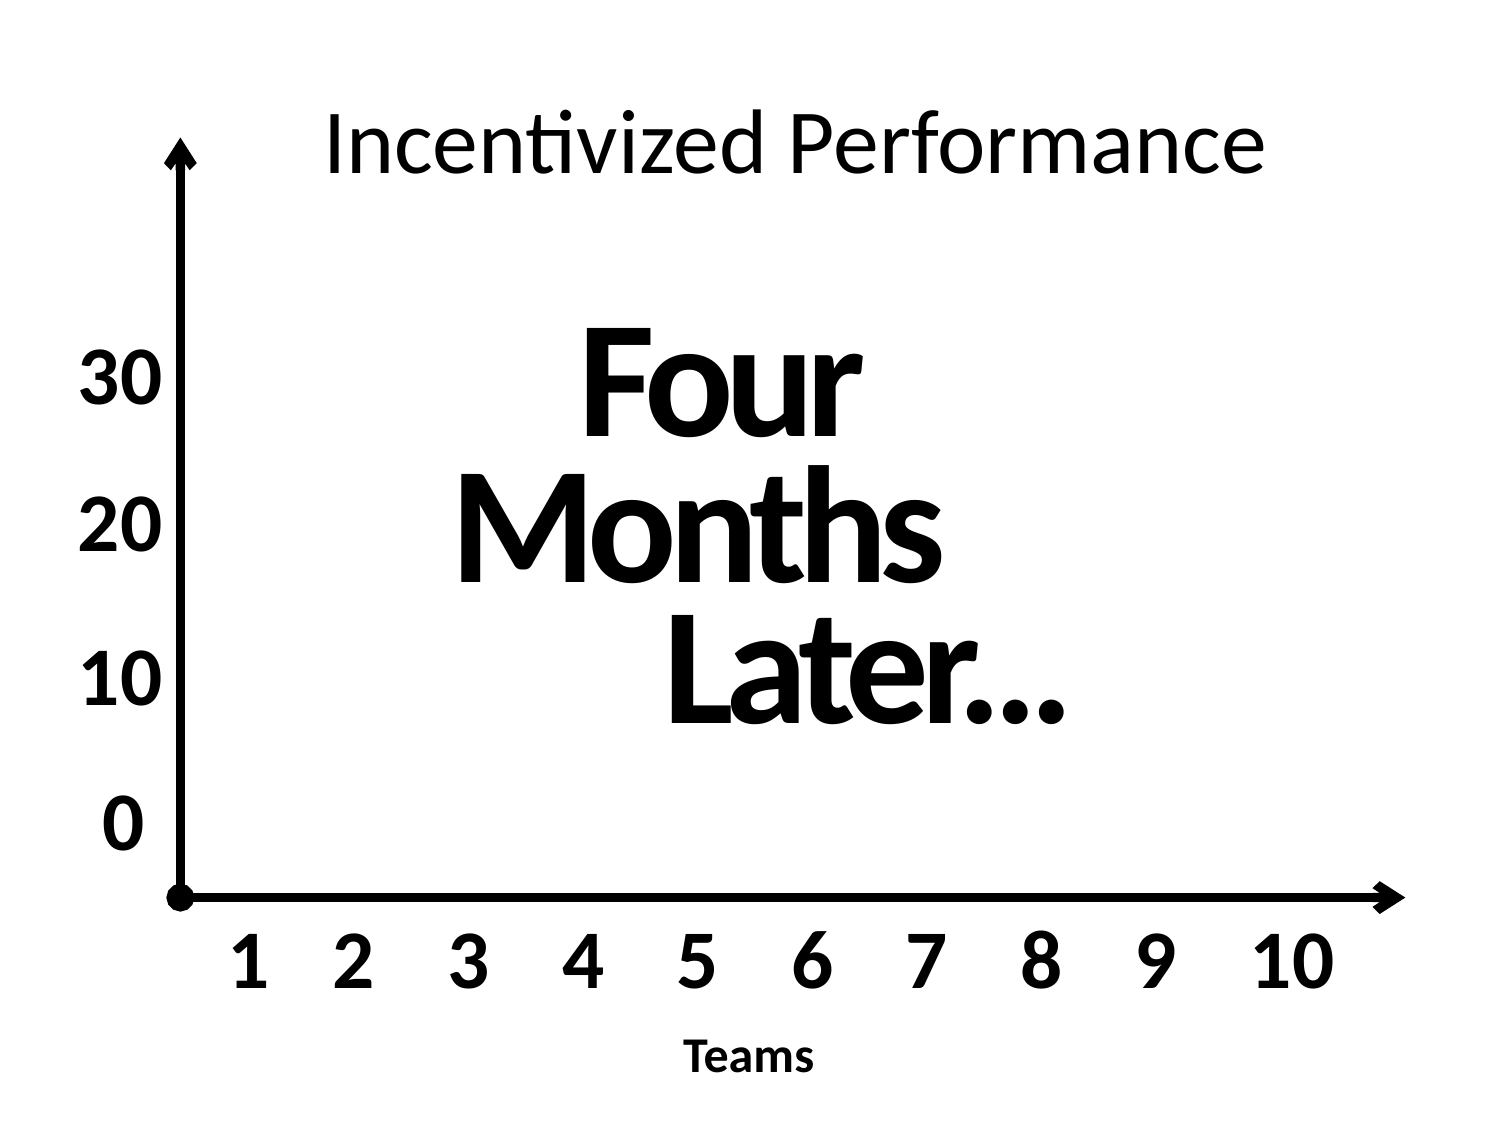

Incentivized Performance
Four
30
Months
20
Later...
10
0
1
2
3
4
5
6
7
8
9
10
Teams